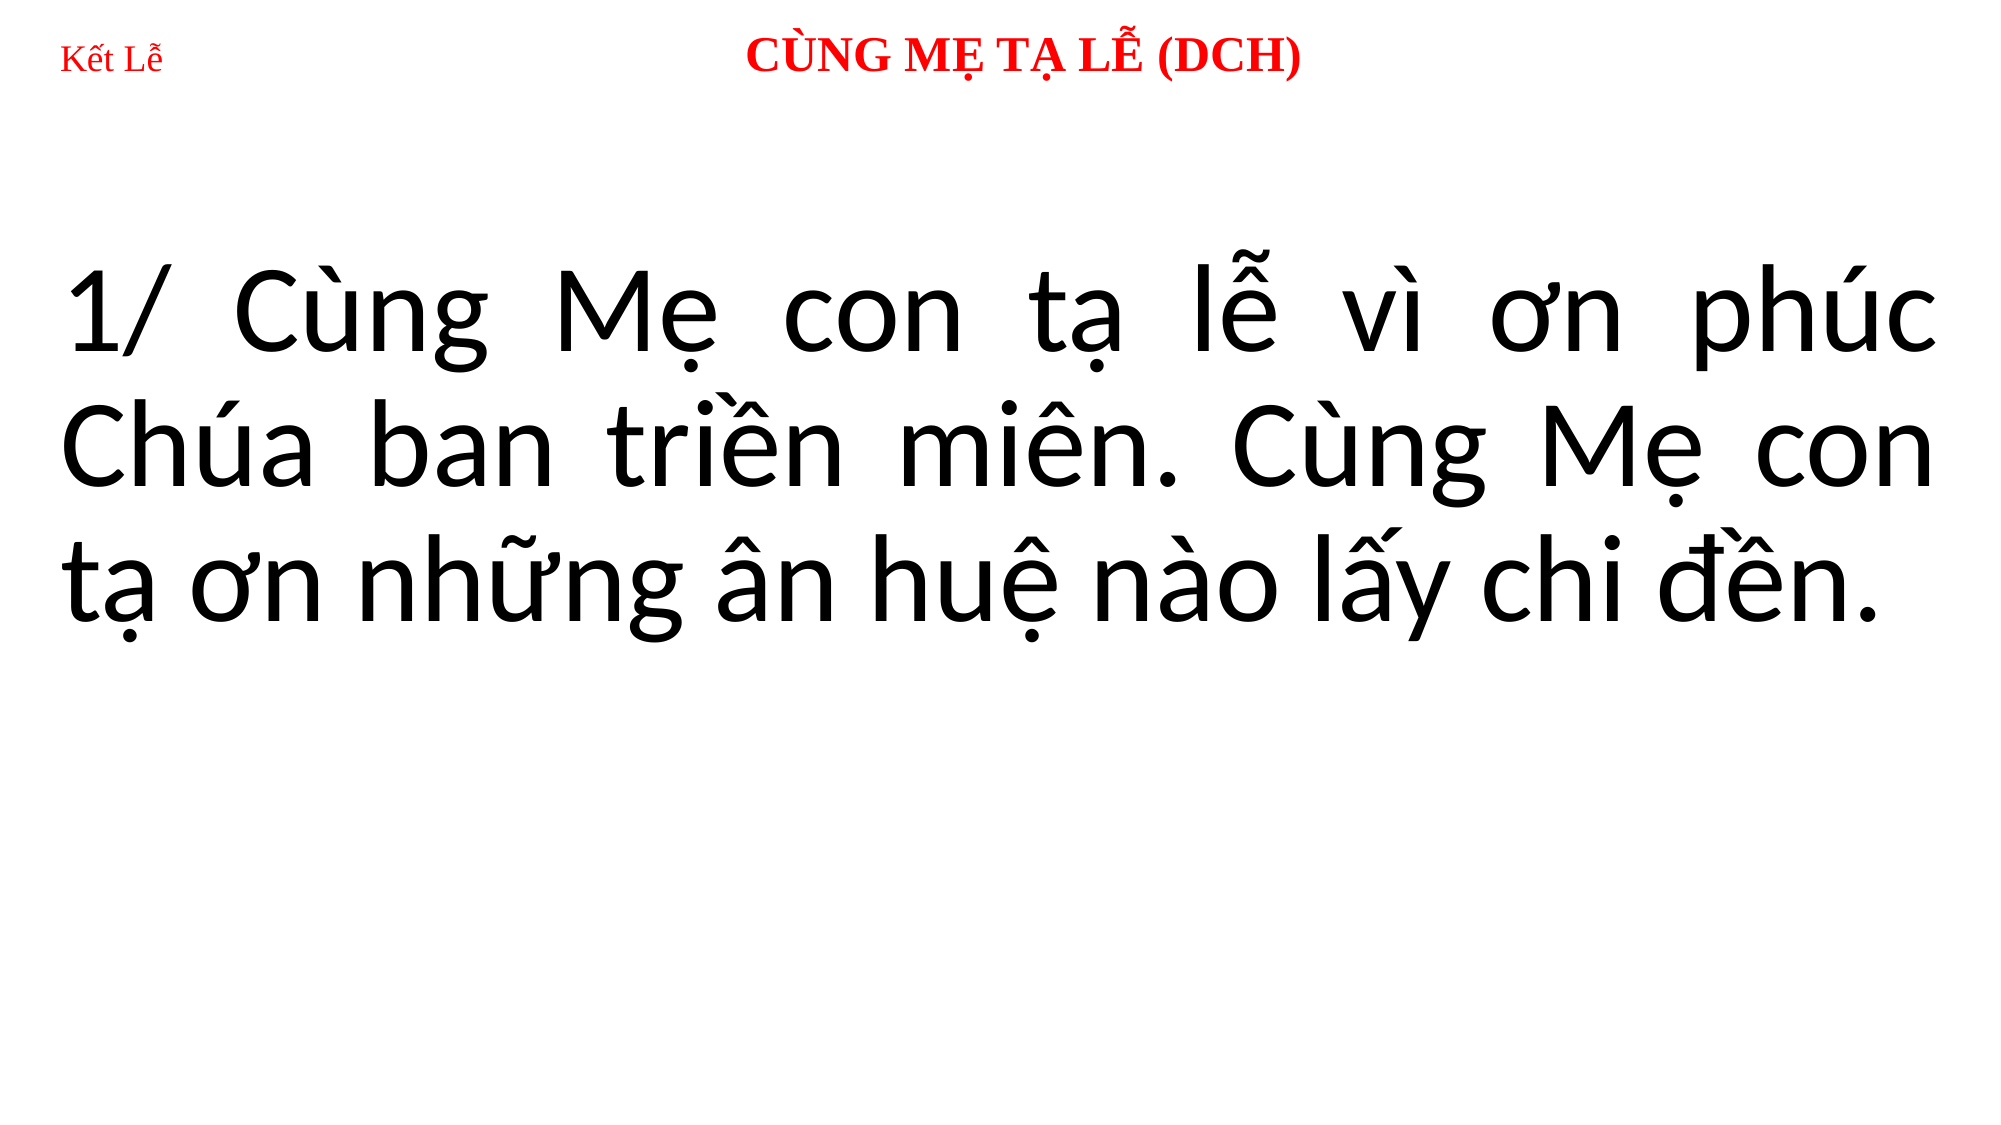

# Kết Lễ                                 		         CÙNG MẸ TẠ LỄ (DCH)
1/ Cùng Mẹ con tạ lễ vì ơn phúc Chúa ban triền miên. Cùng Mẹ con tạ ơn những ân huệ nào lấy chi đền.